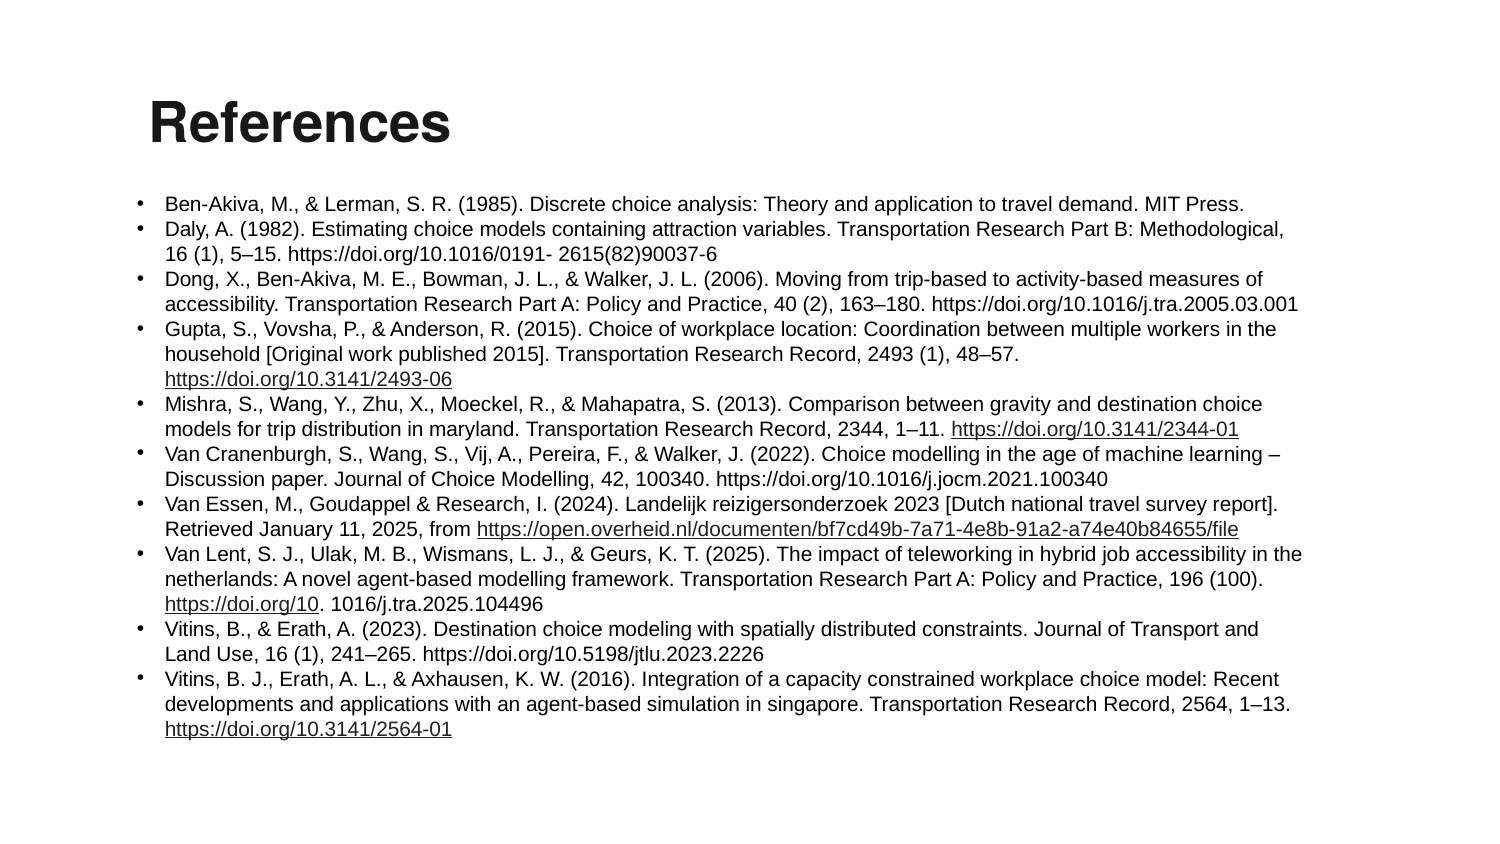

# References
Ben-Akiva, M., & Lerman, S. R. (1985). Discrete choice analysis: Theory and application to travel demand. MIT Press.
Daly, A. (1982). Estimating choice models containing attraction variables. Transportation Research Part B: Methodological, 16 (1), 5–15. https://doi.org/10.1016/0191- 2615(82)90037-6
Dong, X., Ben-Akiva, M. E., Bowman, J. L., & Walker, J. L. (2006). Moving from trip-based to activity-based measures of accessibility. Transportation Research Part A: Policy and Practice, 40 (2), 163–180. https://doi.org/10.1016/j.tra.2005.03.001
Gupta, S., Vovsha, P., & Anderson, R. (2015). Choice of workplace location: Coordination between multiple workers in the household [Original work published 2015]. Transportation Research Record, 2493 (1), 48–57. https://doi.org/10.3141/2493-06
Mishra, S., Wang, Y., Zhu, X., Moeckel, R., & Mahapatra, S. (2013). Comparison between gravity and destination choice models for trip distribution in maryland. Transportation Research Record, 2344, 1–11. https://doi.org/10.3141/2344-01
Van Cranenburgh, S., Wang, S., Vij, A., Pereira, F., & Walker, J. (2022). Choice modelling in the age of machine learning – Discussion paper. Journal of Choice Modelling, 42, 100340. https://doi.org/10.1016/j.jocm.2021.100340
Van Essen, M., Goudappel & Research, I. (2024). Landelijk reizigersonderzoek 2023 [Dutch national travel survey report]. Retrieved January 11, 2025, from https://open.overheid.nl/documenten/bf7cd49b-7a71-4e8b-91a2-a74e40b84655/file
Van Lent, S. J., Ulak, M. B., Wismans, L. J., & Geurs, K. T. (2025). The impact of teleworking in hybrid job accessibility in the netherlands: A novel agent-based modelling framework. Transportation Research Part A: Policy and Practice, 196 (100). https://doi.org/10. 1016/j.tra.2025.104496
Vitins, B., & Erath, A. (2023). Destination choice modeling with spatially distributed constraints. Journal of Transport and Land Use, 16 (1), 241–265. https://doi.org/10.5198/jtlu.2023.2226
Vitins, B. J., Erath, A. L., & Axhausen, K. W. (2016). Integration of a capacity constrained workplace choice model: Recent developments and applications with an agent-based simulation in singapore. Transportation Research Record, 2564, 1–13. https://doi.org/10.3141/2564-01